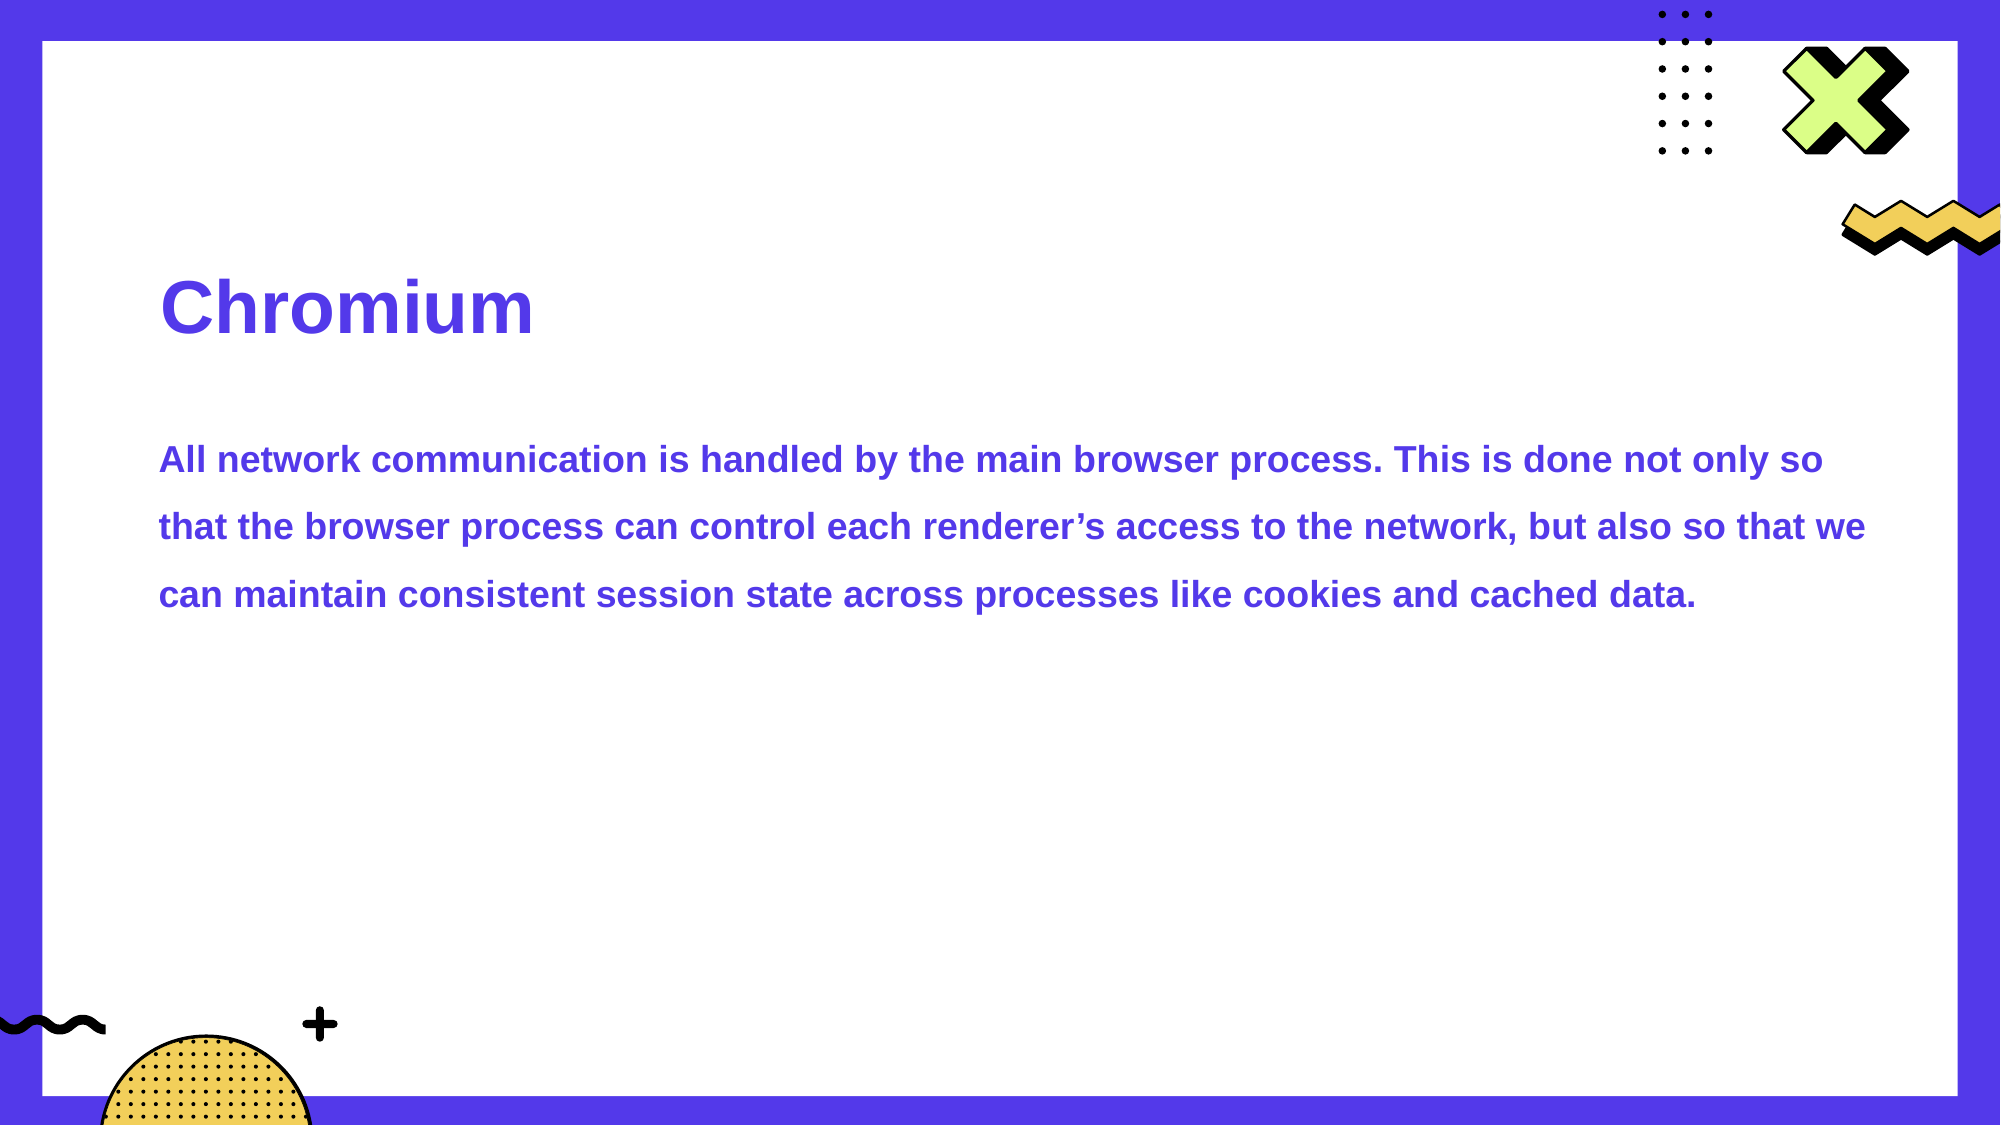

Chromium
All network communication is handled by the main browser process. This is done not only so that the browser process can control each renderer’s access to the network, but also so that we can maintain consistent session state across processes like cookies and cached data.